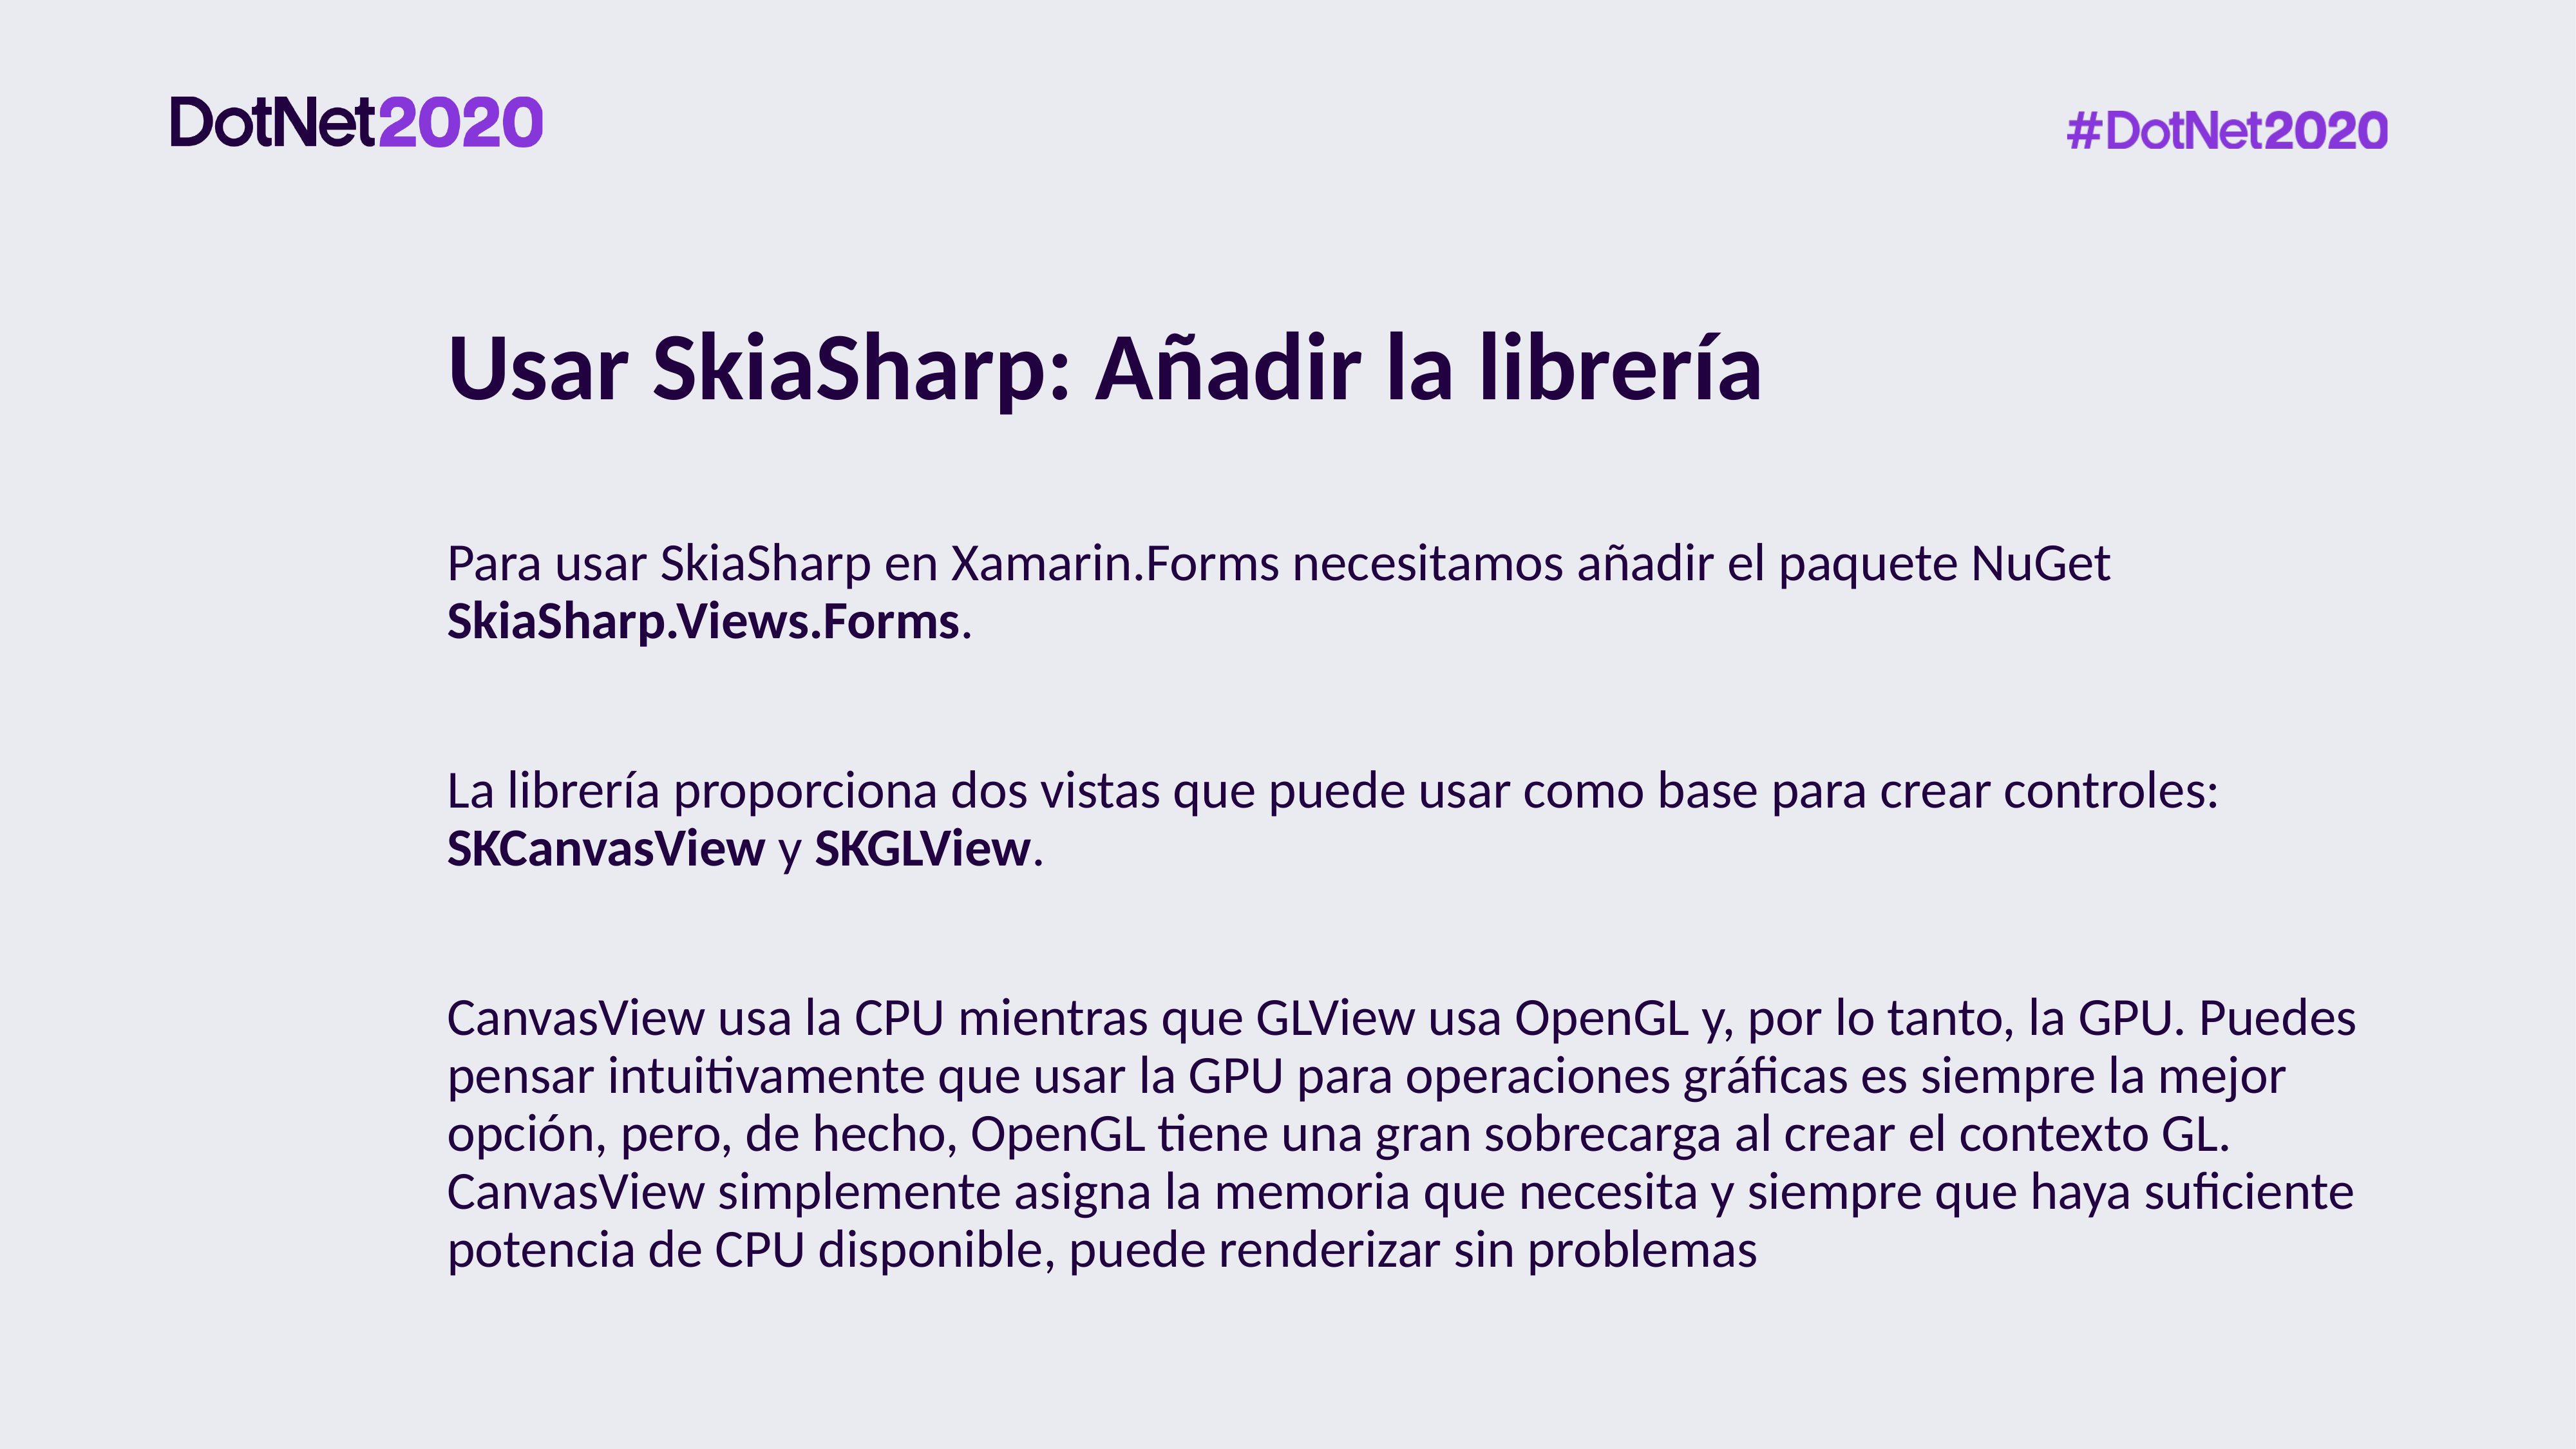

# Usar SkiaSharp: Añadir la librería
Para usar SkiaSharp en Xamarin.Forms necesitamos añadir el paquete NuGet SkiaSharp.Views.Forms.

La librería proporciona dos vistas que puede usar como base para crear controles: SKCanvasView y SKGLView.

CanvasView usa la CPU mientras que GLView usa OpenGL y, por lo tanto, la GPU. Puedes pensar intuitivamente que usar la GPU para operaciones gráficas es siempre la mejor opción, pero, de hecho, OpenGL tiene una gran sobrecarga al crear el contexto GL. CanvasView simplemente asigna la memoria que necesita y siempre que haya suficiente potencia de CPU disponible, puede renderizar sin problemas